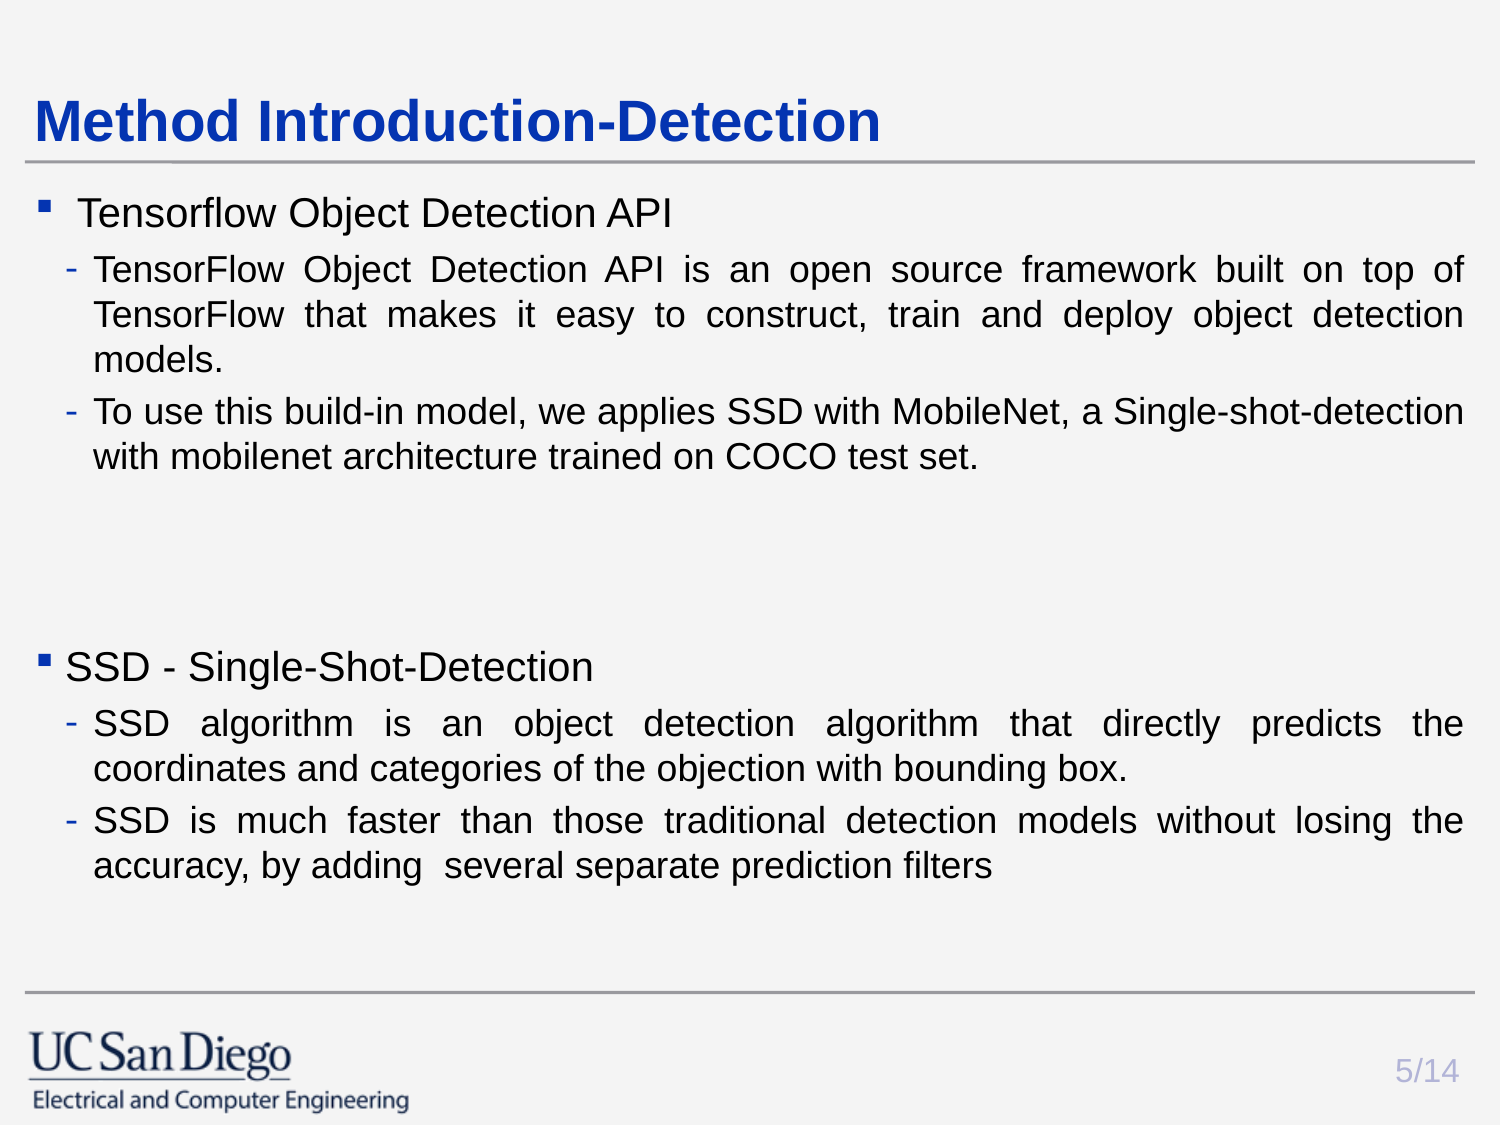

# Method Introduction-Detection
 Tensorflow Object Detection API
TensorFlow Object Detection API is an open source framework built on top of TensorFlow that makes it easy to construct, train and deploy object detection models.
To use this build-in model, we applies SSD with MobileNet, a Single-shot-detection with mobilenet architecture trained on COCO test set.

SSD - Single-Shot-Detection
SSD algorithm is an object detection algorithm that directly predicts the coordinates and categories of the objection with bounding box.
SSD is much faster than those traditional detection models without losing the accuracy, by adding  several separate prediction filters
5/14